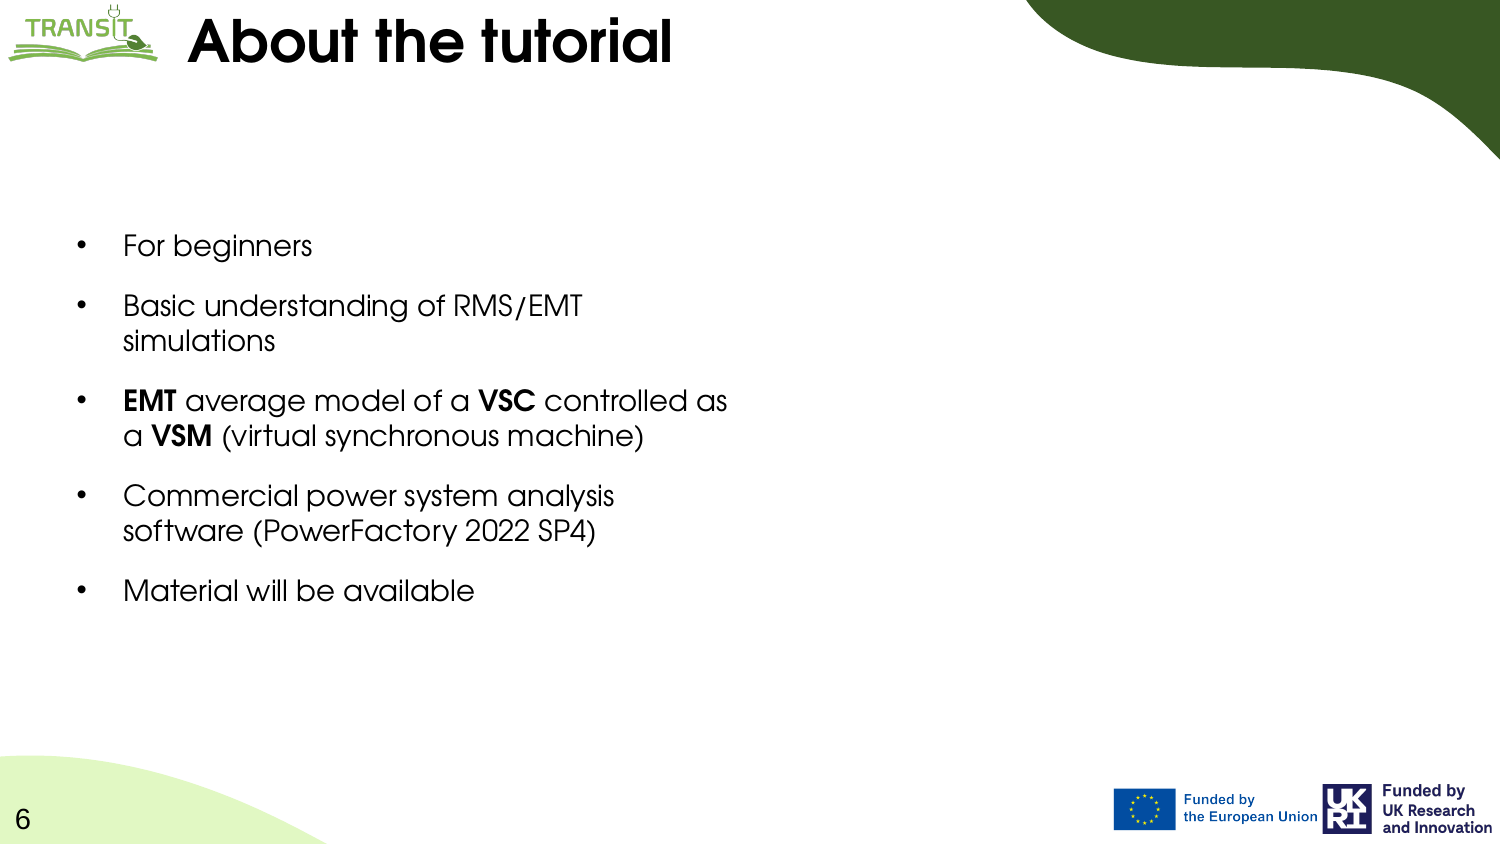

# About the tutorial
For beginners
Basic understanding of RMS/EMT simulations
EMT average model of a VSC controlled as a VSM (virtual synchronous machine)
Commercial power system analysis software (PowerFactory 2022 SP4)
Material will be available